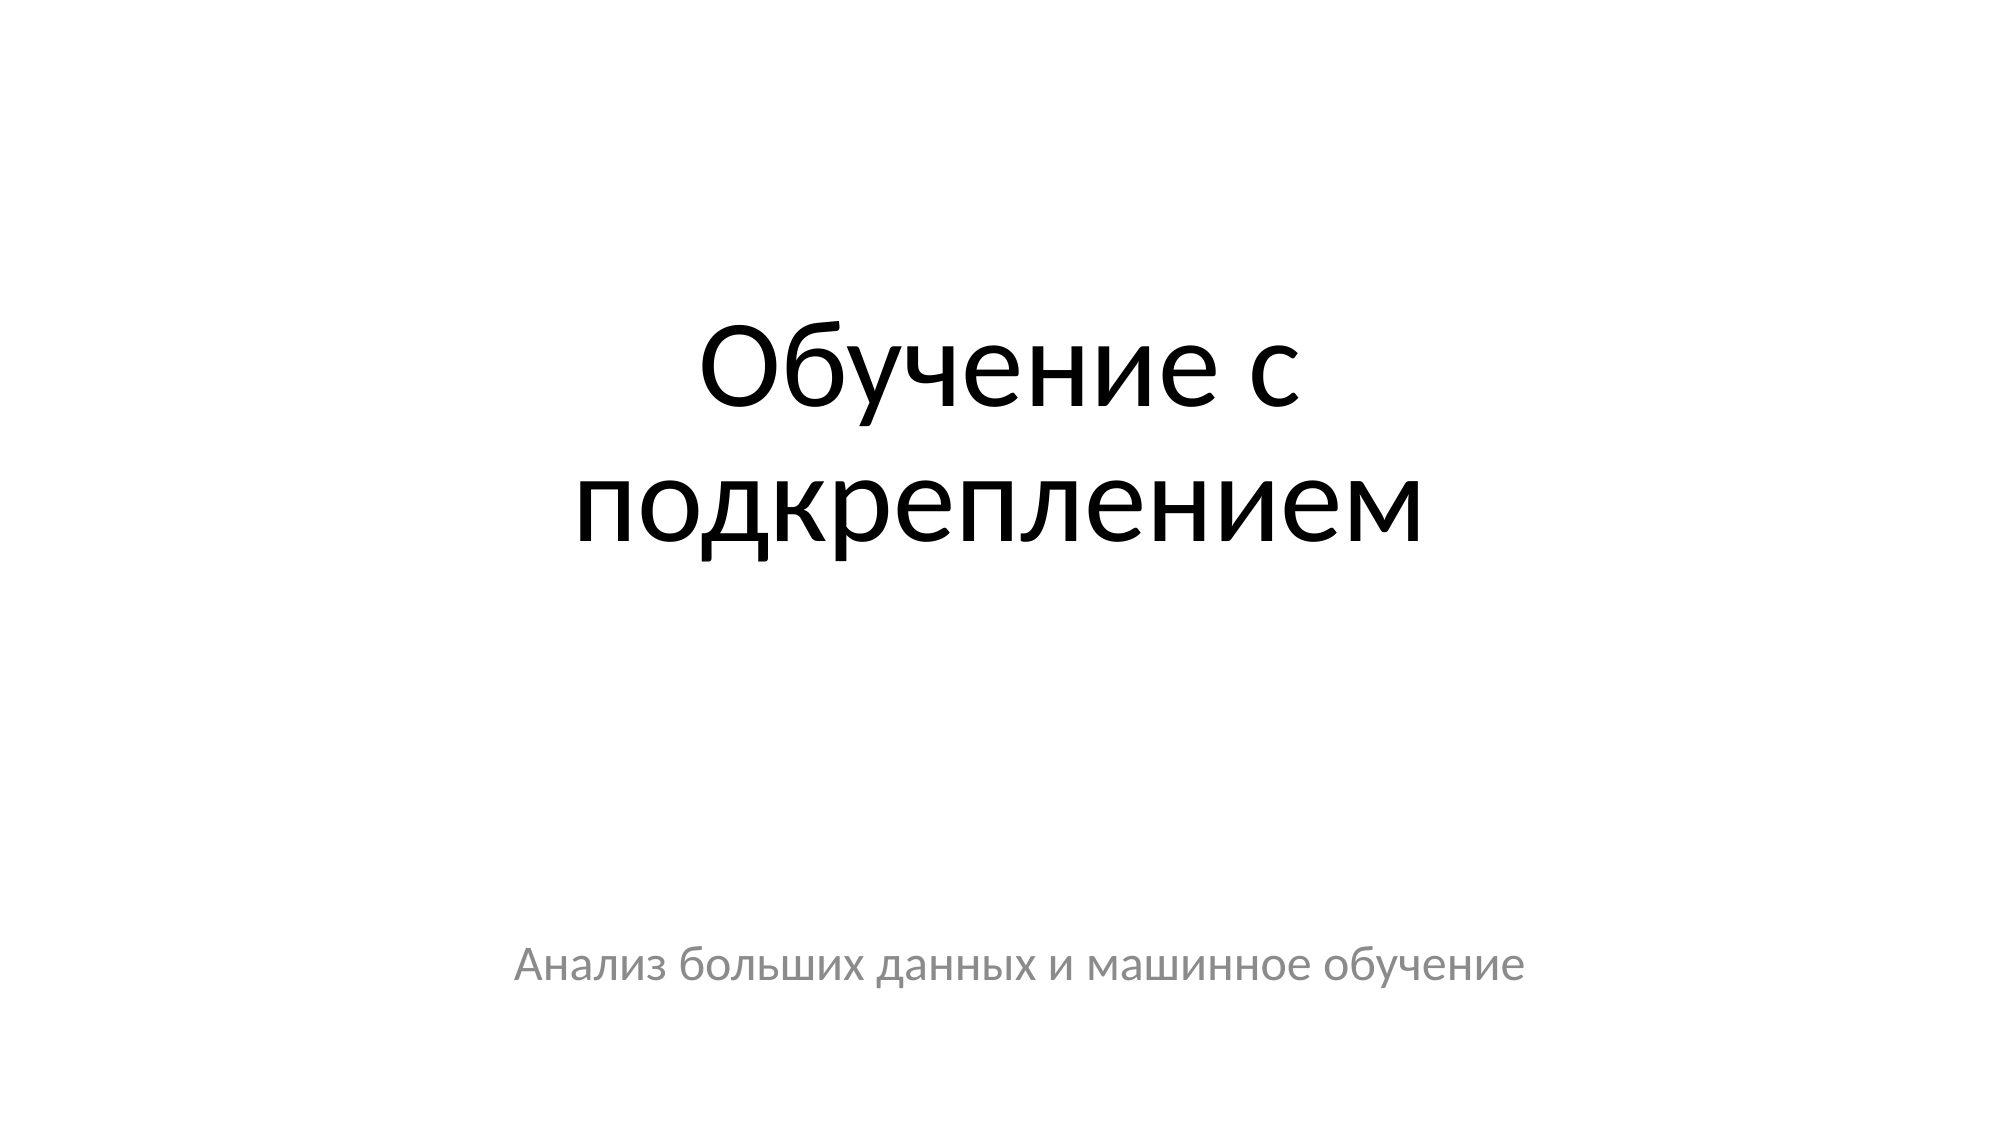

# Обучение с подкреплением
Анализ больших данных и машинное обучение